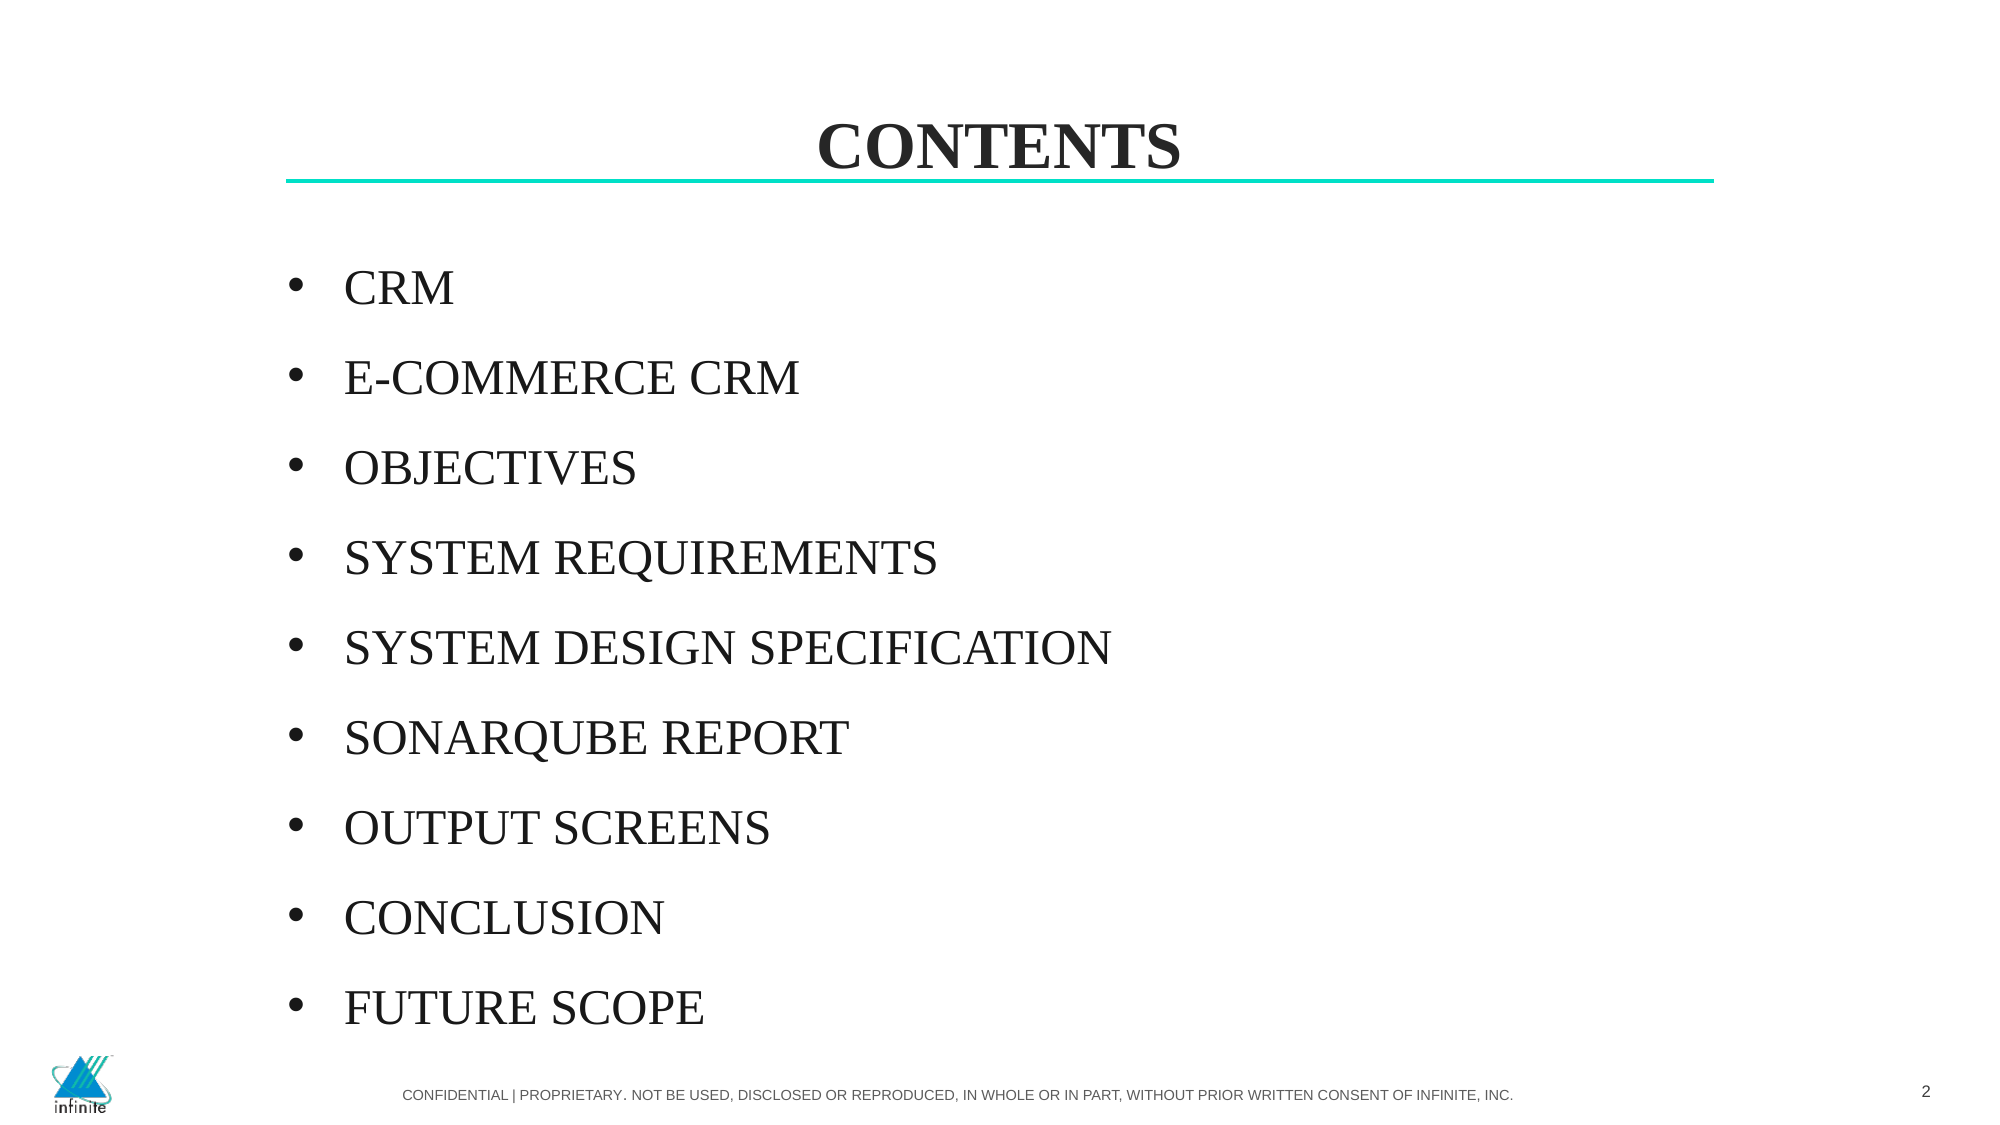

CONTENTS
CRM
E-COMMERCE CRM
OBJECTIVES
SYSTEM REQUIREMENTS
SYSTEM DESIGN SPECIFICATION
SONARQUBE REPORT
OUTPUT SCREENS
CONCLUSION
FUTURE SCOPE